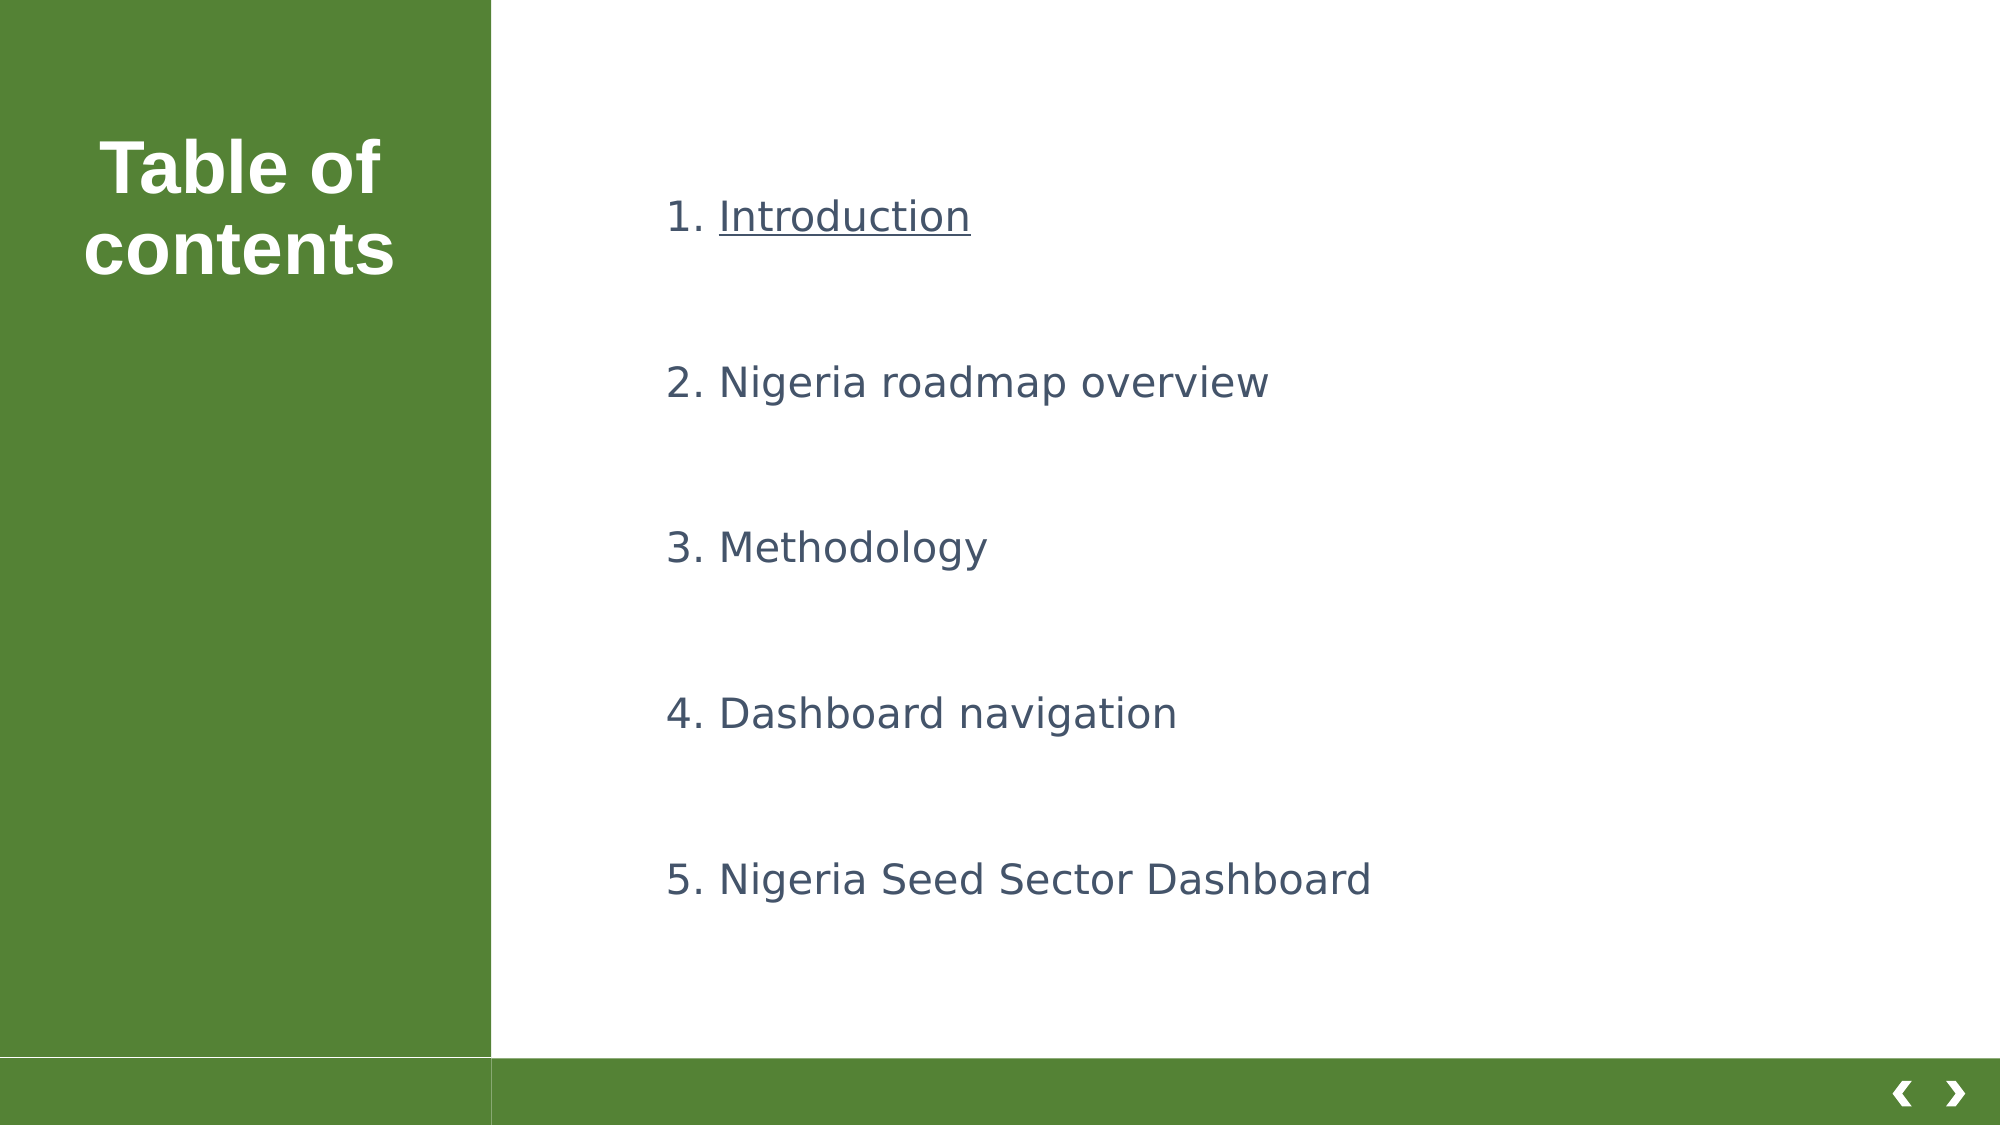

# Table of contents
| 1. Introduction |
| --- |
| 2. Nigeria roadmap overview |
| 3. Methodology |
| 4. Dashboard navigation |
| 5. Nigeria Seed Sector Dashboard |